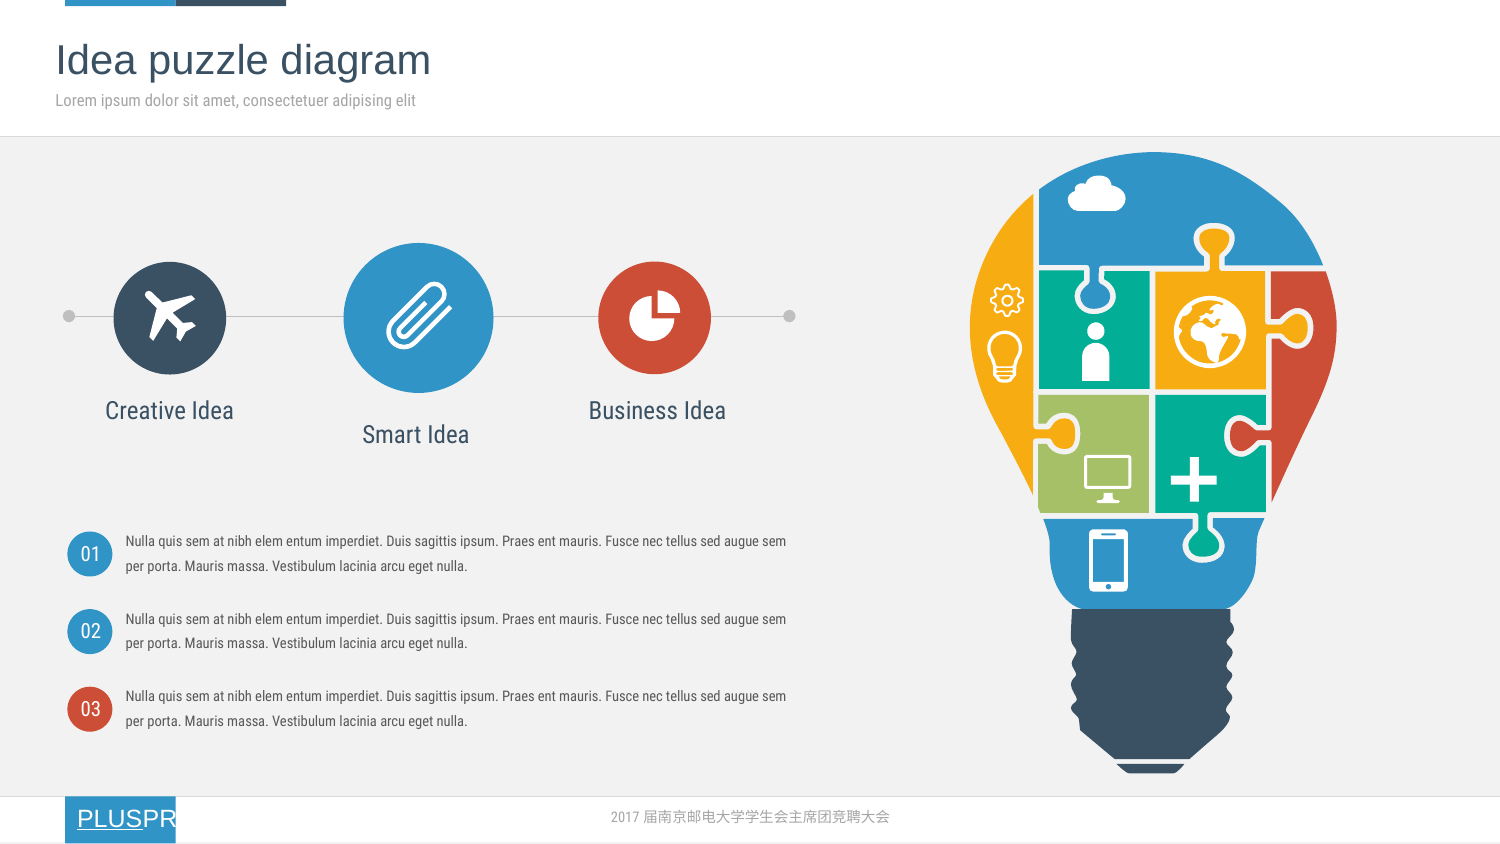

# Idea puzzle diagram
Lorem ipsum dolor sit amet, consectetuer adipising elit

Smart Idea

Business Idea

Creative Idea

Nulla quis sem at nibh elem entum imperdiet. Duis sagittis ipsum. Praes ent mauris. Fusce nec tellus sed augue sem per porta. Mauris massa. Vestibulum lacinia arcu eget nulla.

01
Nulla quis sem at nibh elem entum imperdiet. Duis sagittis ipsum. Praes ent mauris. Fusce nec tellus sed augue sem per porta. Mauris massa. Vestibulum lacinia arcu eget nulla.

02
Nulla quis sem at nibh elem entum imperdiet. Duis sagittis ipsum. Praes ent mauris. Fusce nec tellus sed augue sem per porta. Mauris massa. Vestibulum lacinia arcu eget nulla.

03